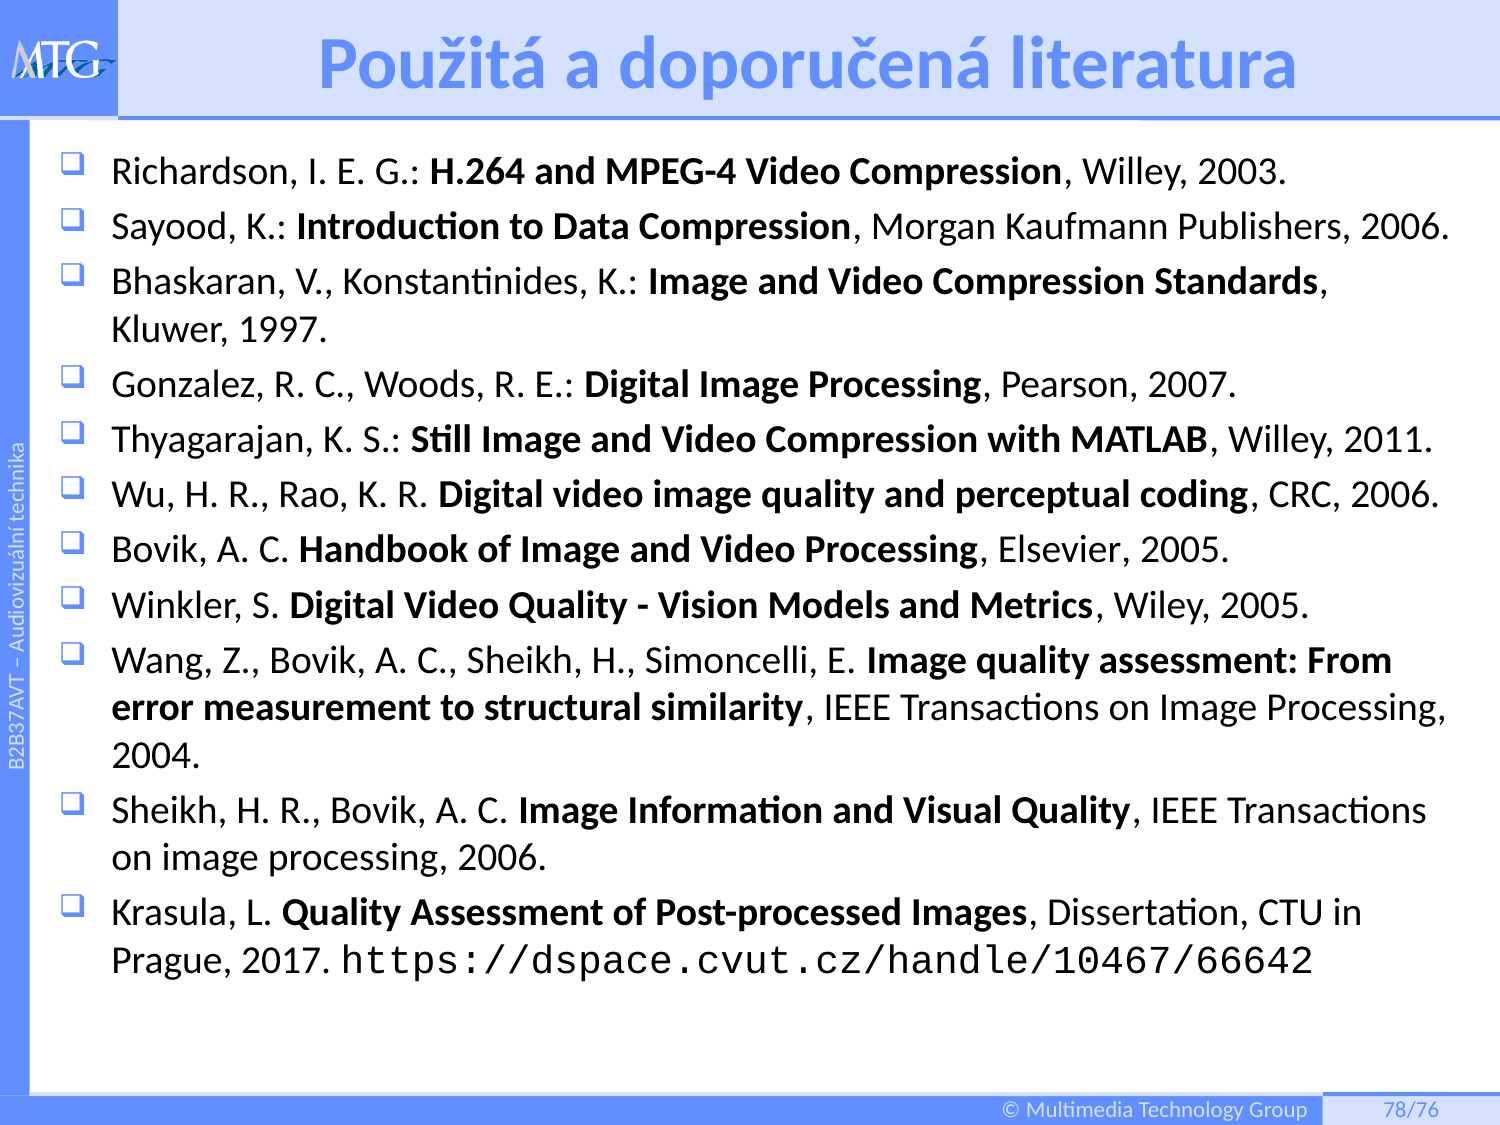

# Použitá a doporučená literatura
Richardson, I. E. G.: H.264 and MPEG-4 Video Compression, Willey, 2003.
Sayood, K.: Introduction to Data Compression, Morgan Kaufmann Publishers, 2006.
Bhaskaran, V., Konstantinides, K.: Image and Video Compression Standards, Kluwer, 1997.
Gonzalez, R. C., Woods, R. E.: Digital Image Processing, Pearson, 2007.
Thyagarajan, K. S.: Still Image and Video Compression with MATLAB, Willey, 2011.
Wu, H. R., Rao, K. R. Digital video image quality and perceptual coding, CRC, 2006.
Bovik, A. C. Handbook of Image and Video Processing, Elsevier, 2005.
Winkler, S. Digital Video Quality - Vision Models and Metrics, Wiley, 2005.
Wang, Z., Bovik, A. C., Sheikh, H., Simoncelli, E. Image quality assessment: From error measurement to structural similarity, IEEE Transactions on Image Processing, 2004.
Sheikh, H. R., Bovik, A. C. Image Information and Visual Quality, IEEE Transactions on image processing, 2006.
Krasula, L. Quality Assessment of Post-processed Images, Dissertation, CTU in Prague, 2017. https://dspace.cvut.cz/handle/10467/66642
78/76